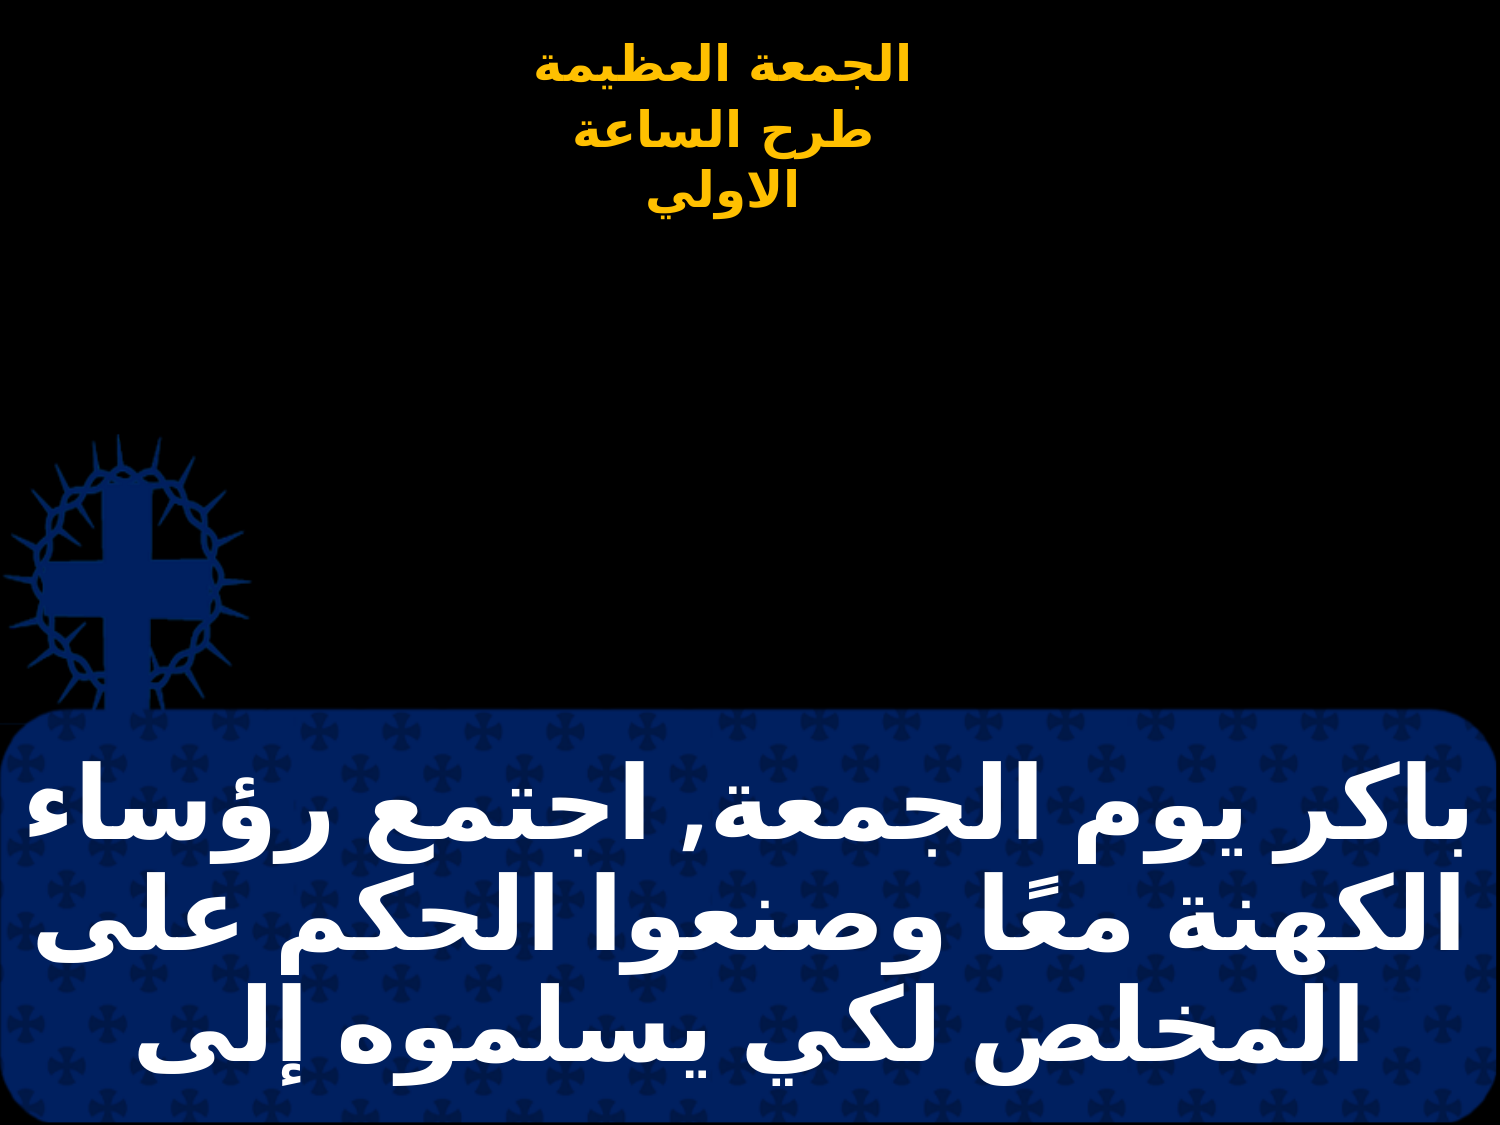

# باكر يوم الجمعة, اجتمع رؤساء الكهنة معًا وصنعوا الحكم على المخلص لكي يسلموه إلى